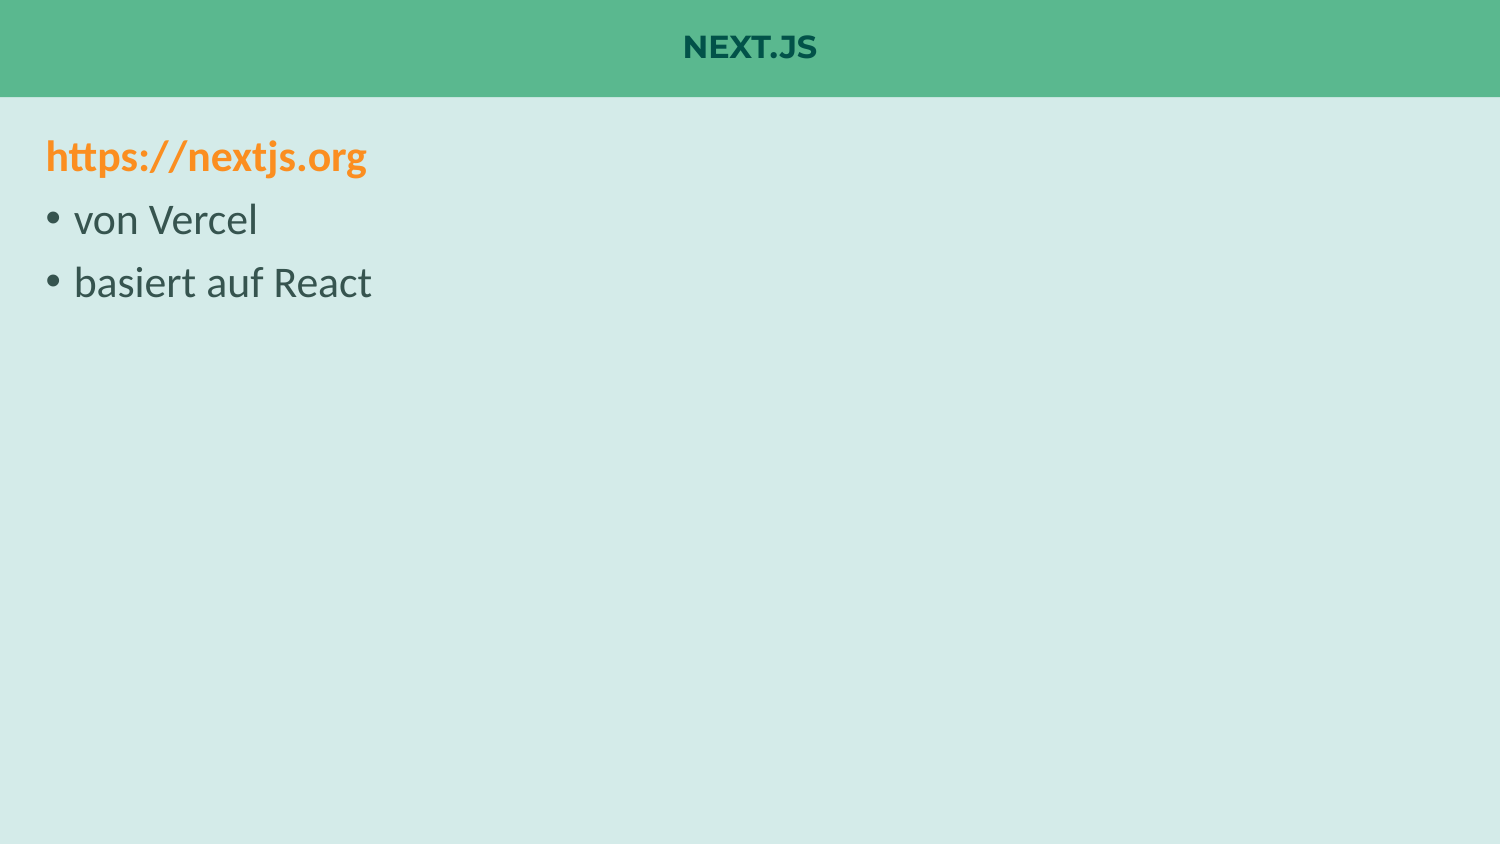

# Next.js
https://nextjs.org
von Vercel
basiert auf React